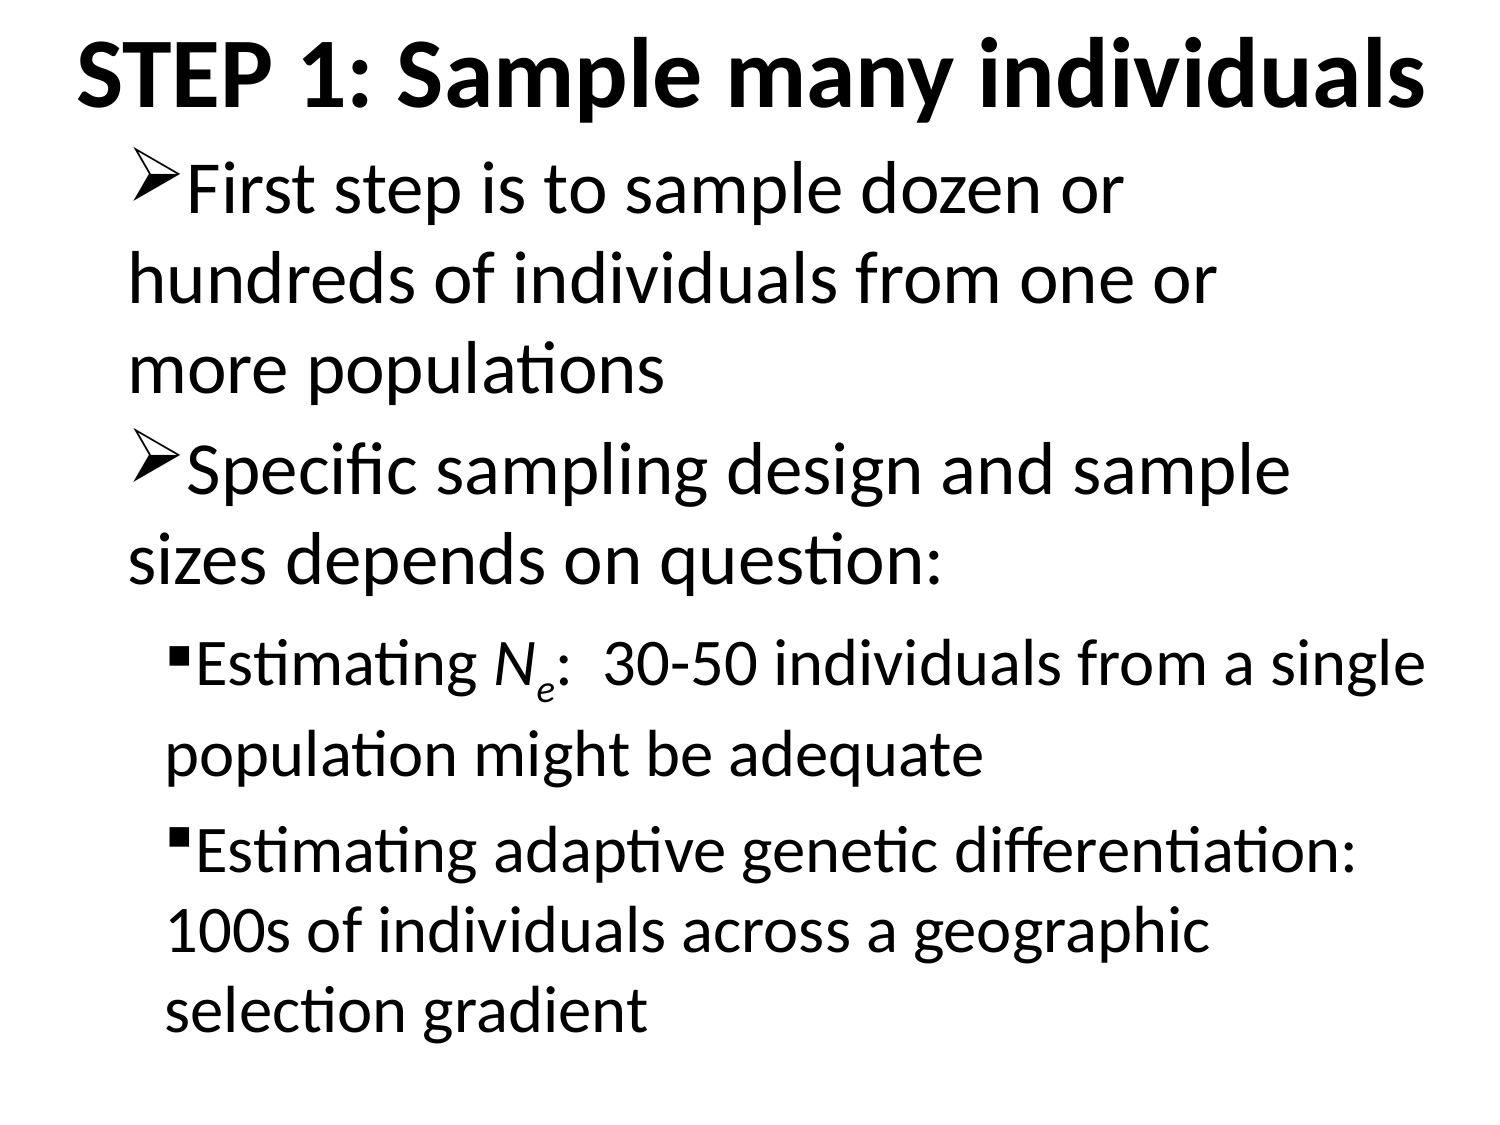

STEP 1: Sample many individuals
First step is to sample dozen or hundreds of individuals from one or more populations
Specific sampling design and sample sizes depends on question:
Estimating Ne:  30-50 individuals from a single population might be adequate
Estimating adaptive genetic differentiation:  100s of individuals across a geographic selection gradient